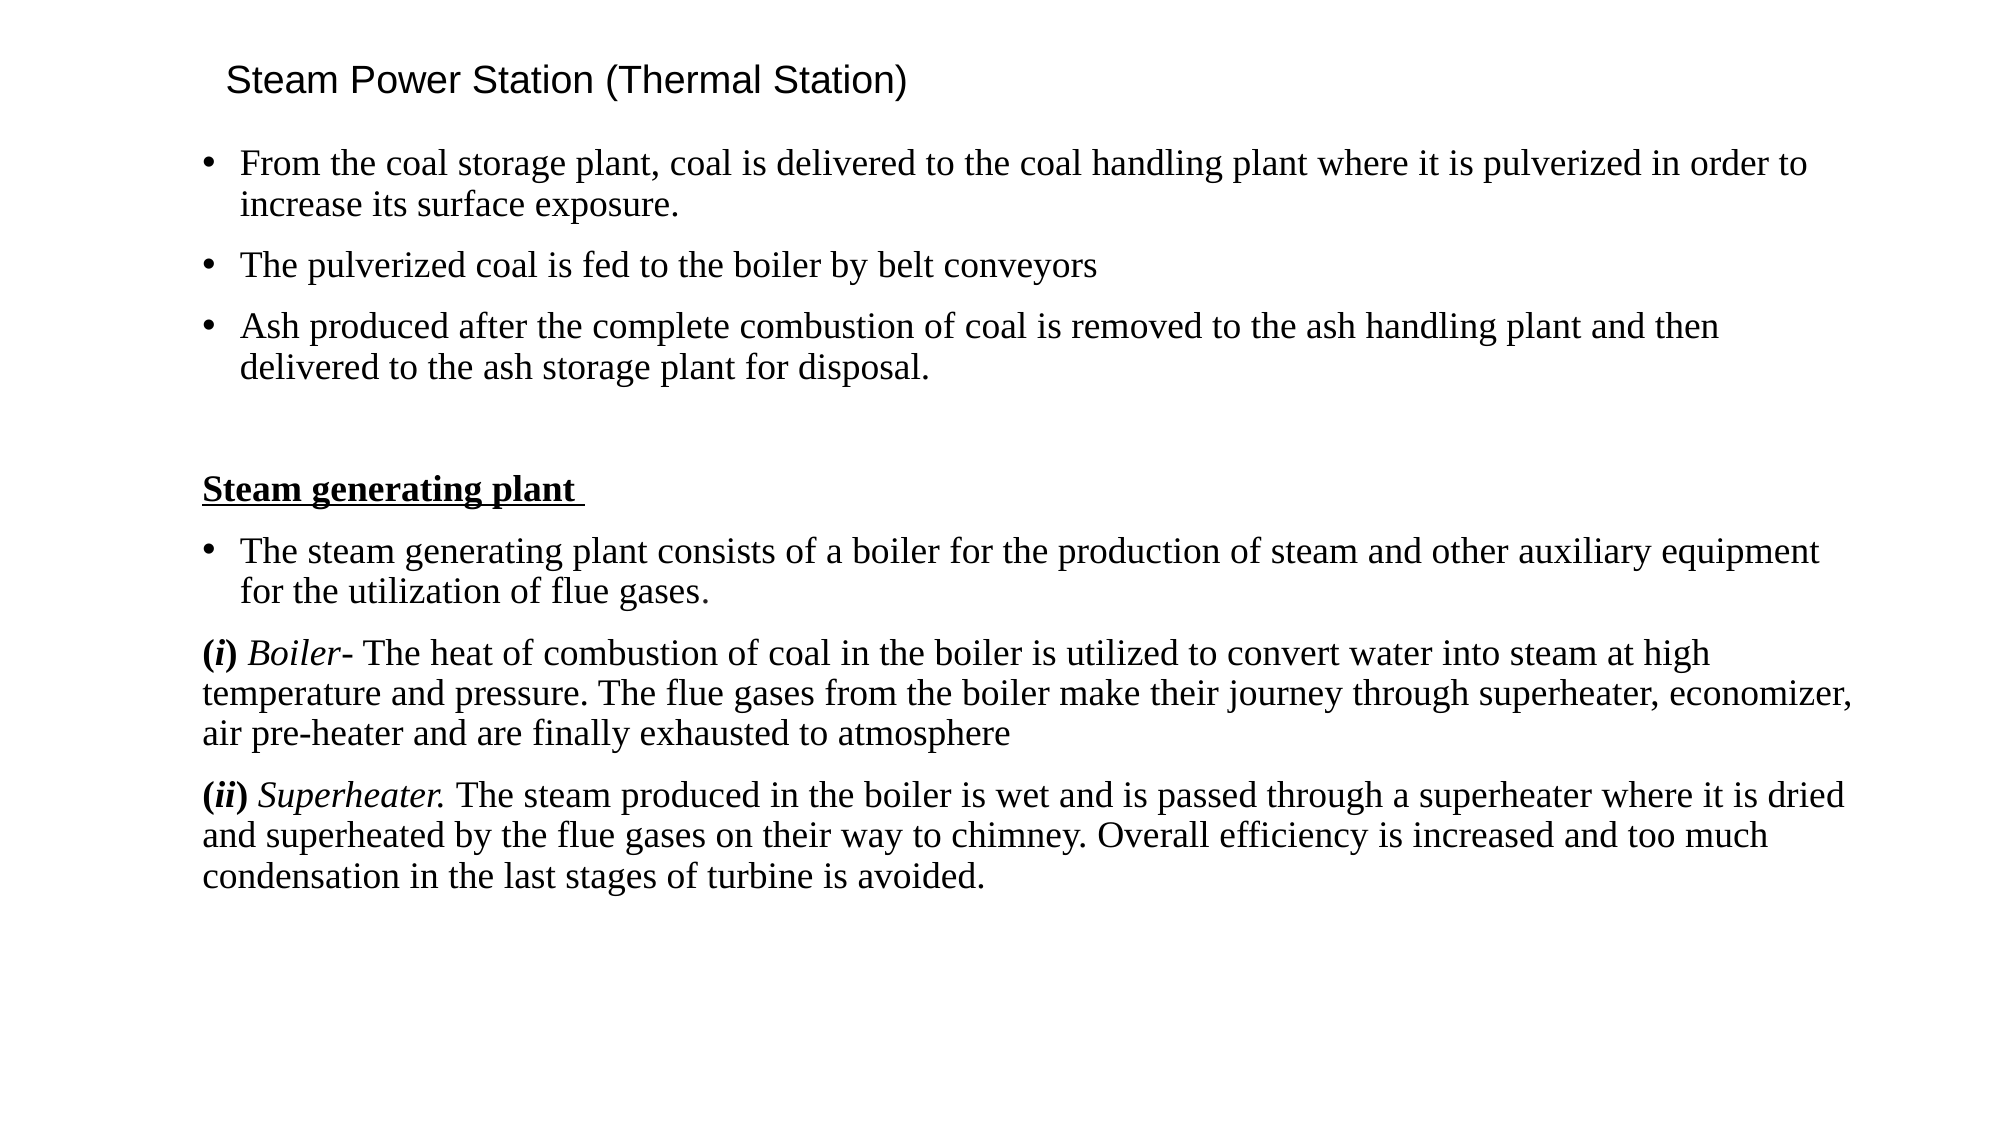

# Steam Power Station (Thermal Station)
From the coal storage plant, coal is delivered to the coal handling plant where it is pulverized in order to increase its surface exposure.
The pulverized coal is fed to the boiler by belt conveyors
Ash produced after the complete combustion of coal is removed to the ash handling plant and then delivered to the ash storage plant for disposal.

Steam generating plant
The steam generating plant consists of a boiler for the production of steam and other auxiliary equipment for the utilization of flue gases.
(i) Boiler- The heat of combustion of coal in the boiler is utilized to convert water into steam at high temperature and pressure. The flue gases from the boiler make their journey through superheater, economizer, air pre-heater and are finally exhausted to atmosphere
(ii) Superheater. The steam produced in the boiler is wet and is passed through a superheater where it is dried and superheated by the flue gases on their way to chimney. Overall efficiency is increased and too much condensation in the last stages of turbine is avoided.